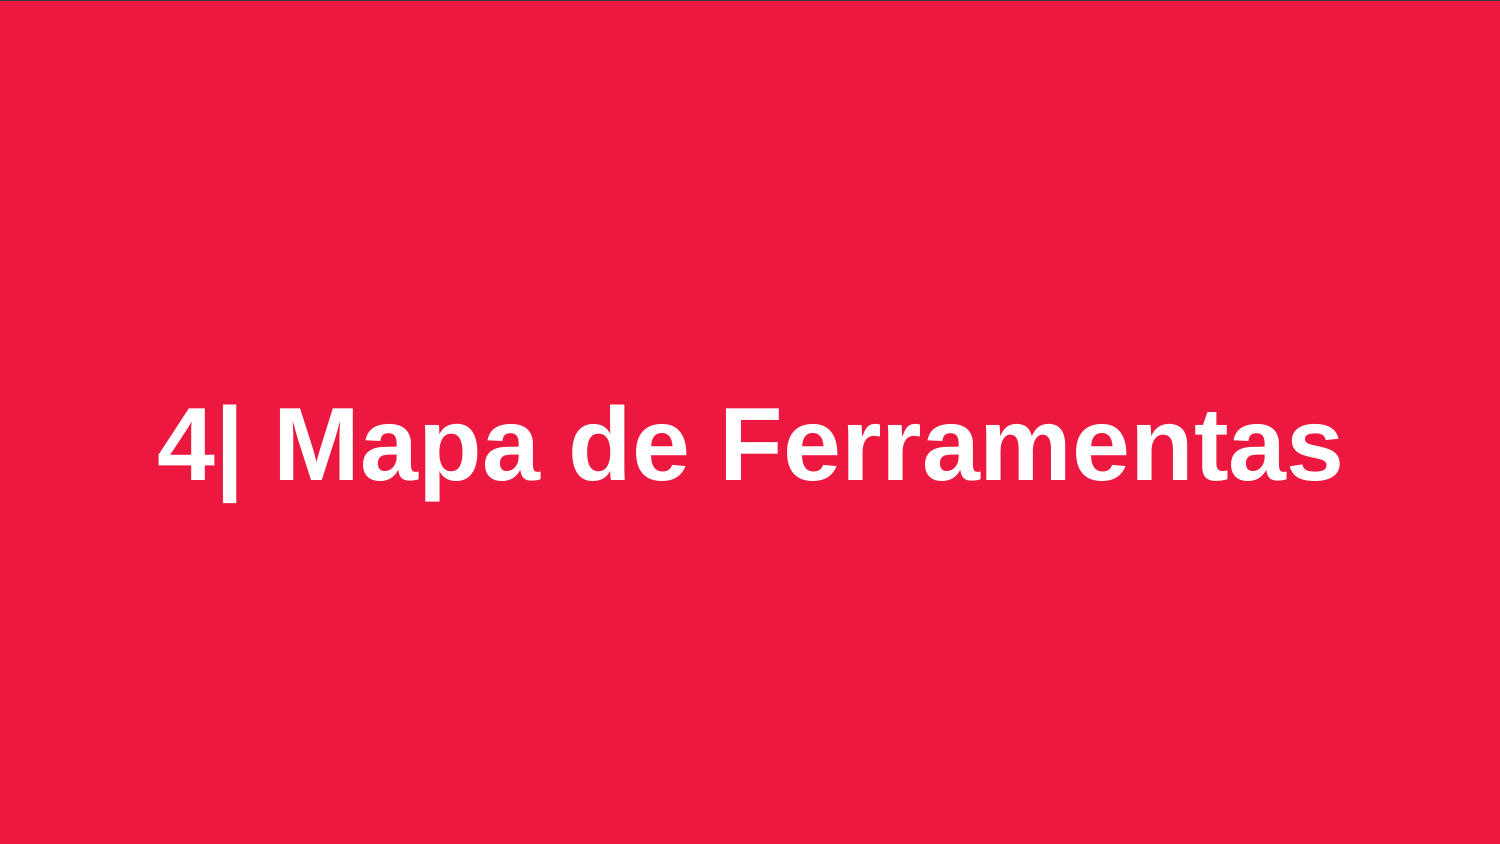

# Acá van cosas dentro del título anterior del temario (H3)
4| Mapa de Ferramentas